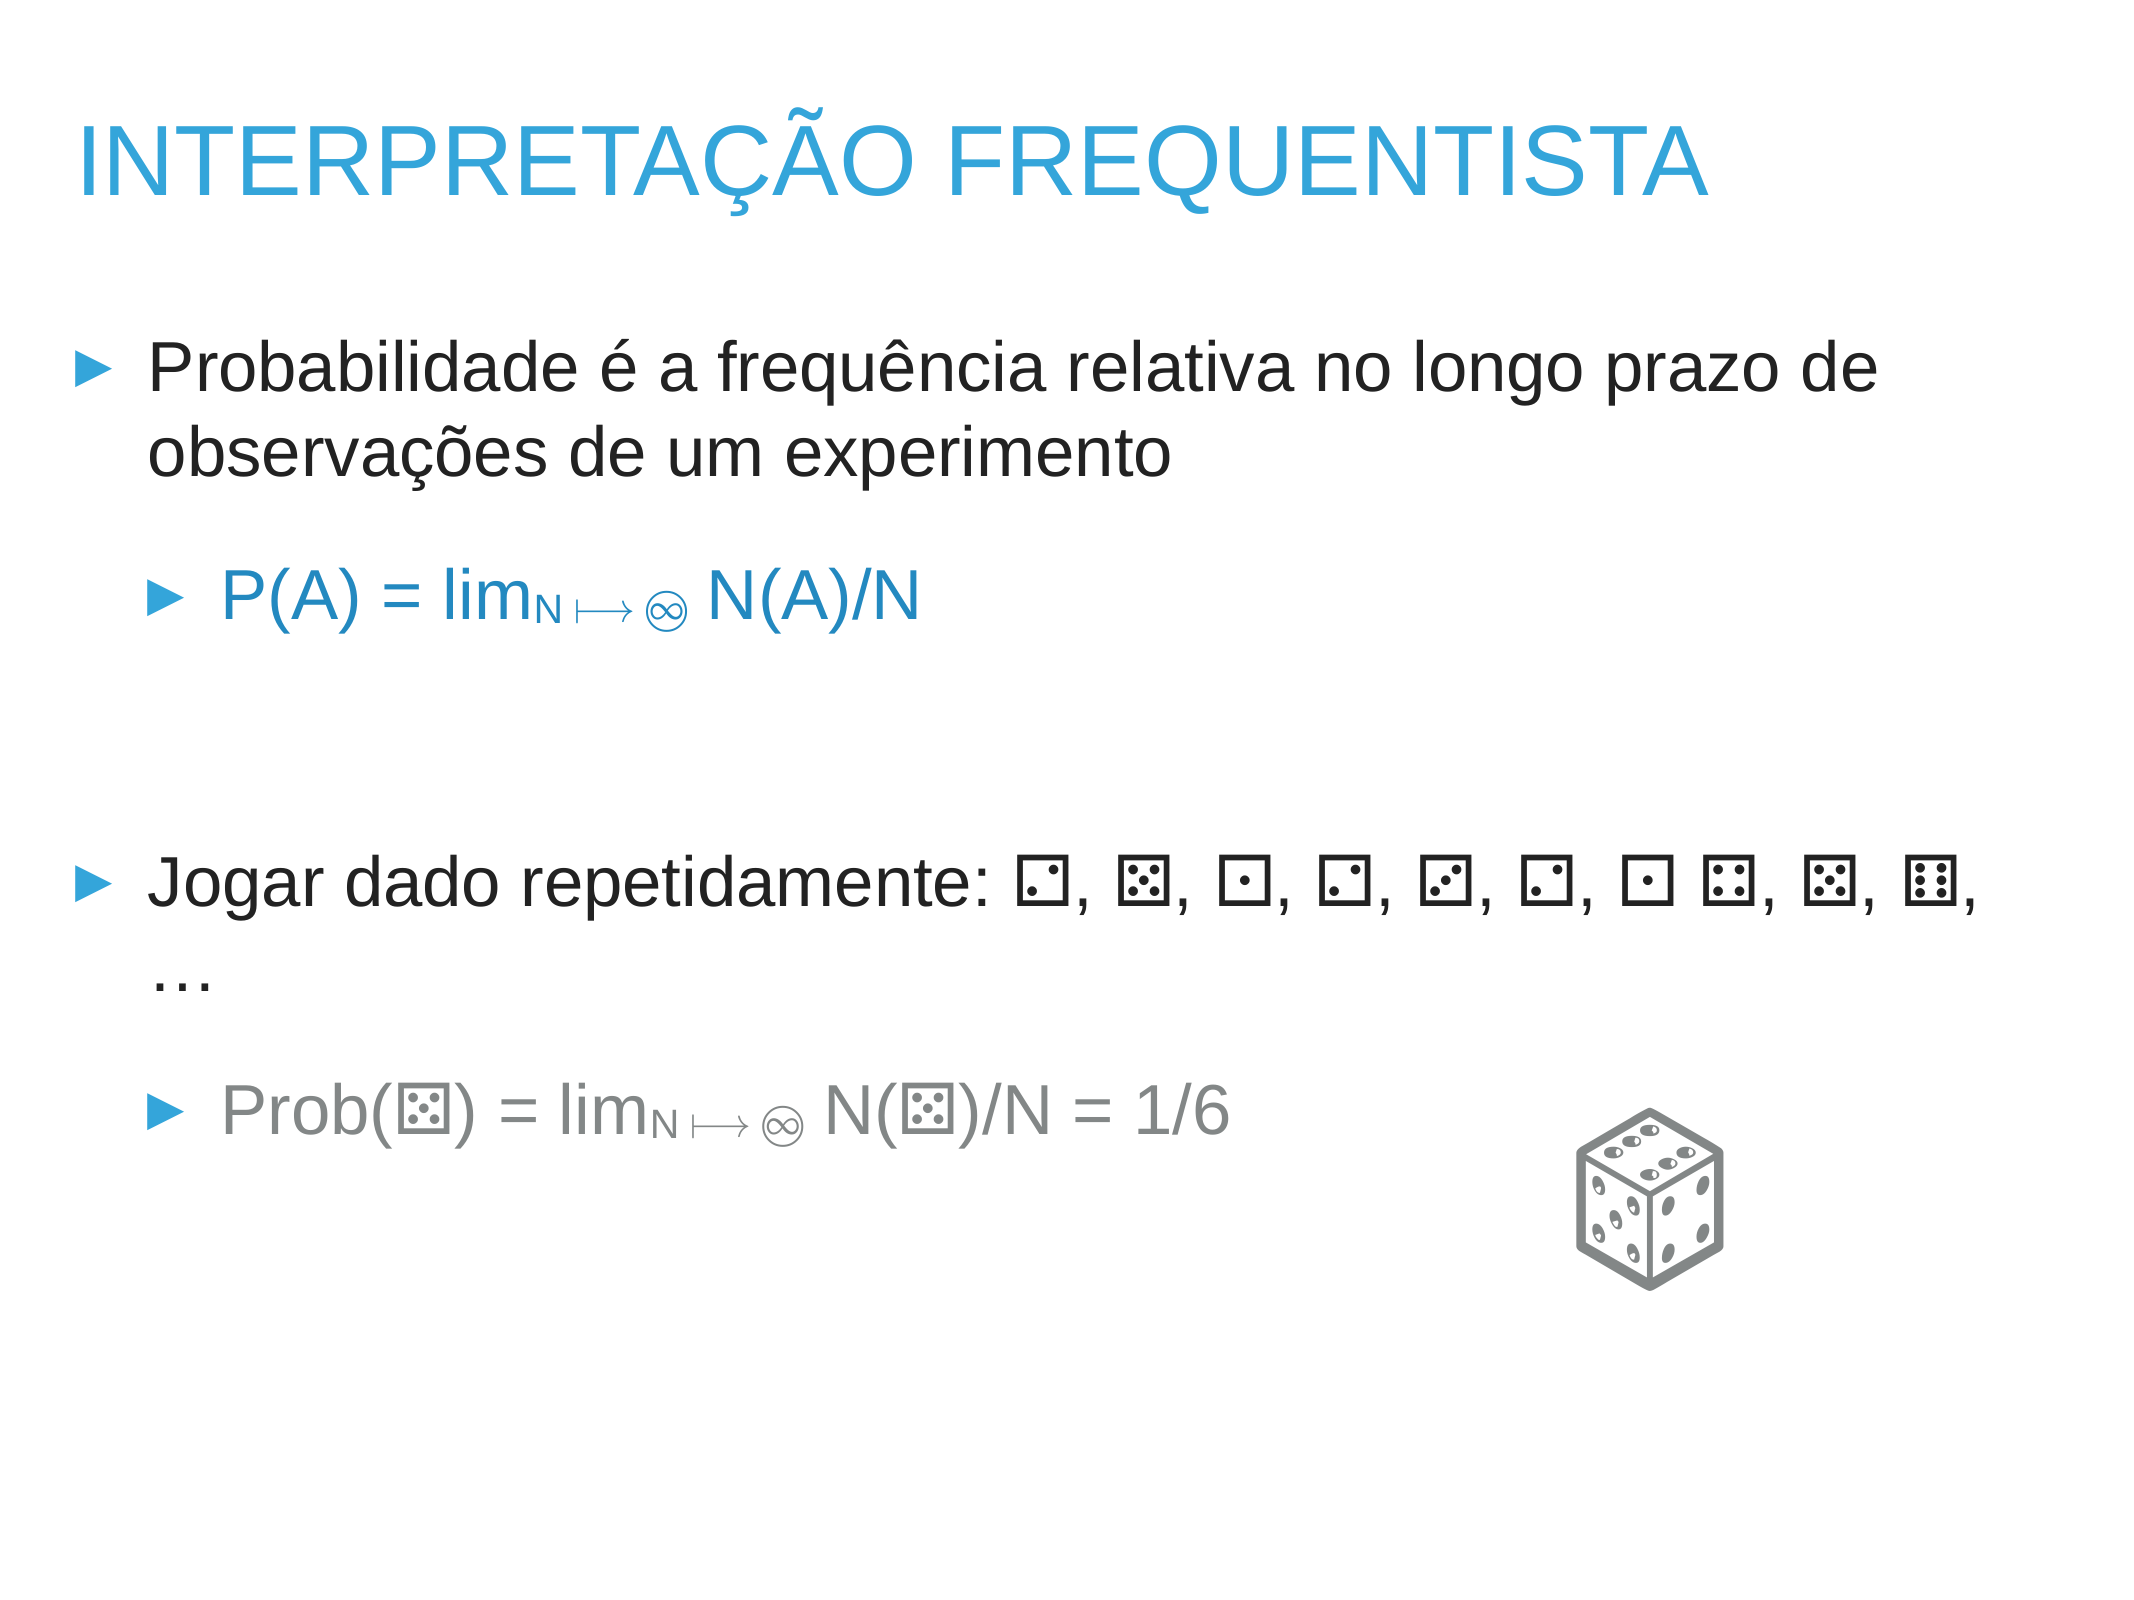

interpretação frequentista
Probabilidade é a frequência relativa no longo prazo de observações de um experimento
P(A) = limN ⟼ ♾ N(A)/N

Jogar dado repetidamente: ⚁, ⚄, ⚀, ⚁, ⚂, ⚁, ⚀ ⚃, ⚄, ⚅, …
Prob(⚄) = limN ⟼ ♾ N(⚄)/N = 1/6
🎲